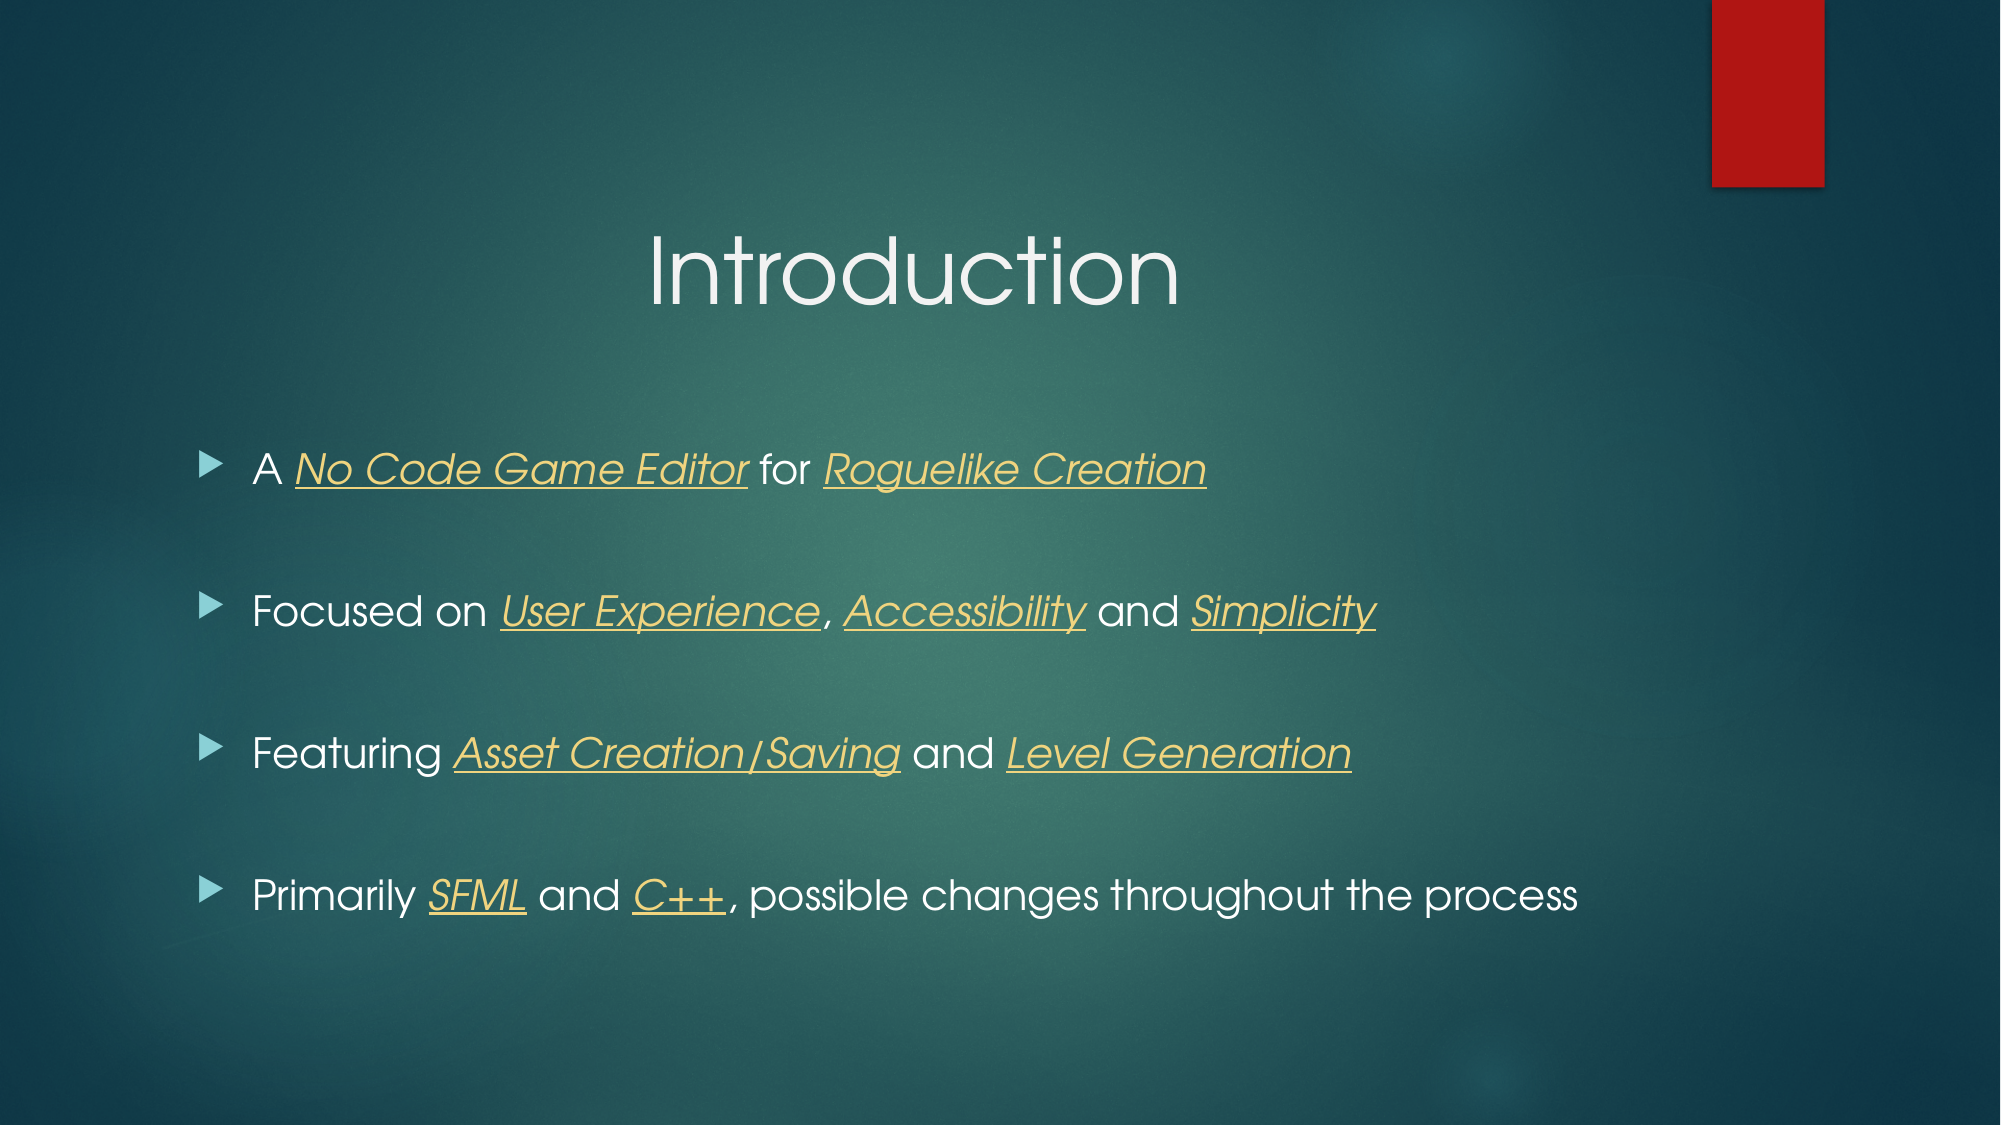

# Introduction
A No Code Game Editor for Roguelike Creation

Focused on User Experience, Accessibility and Simplicity

Featuring Asset Creation/Saving and Level Generation

Primarily SFML and C++, possible changes throughout the process